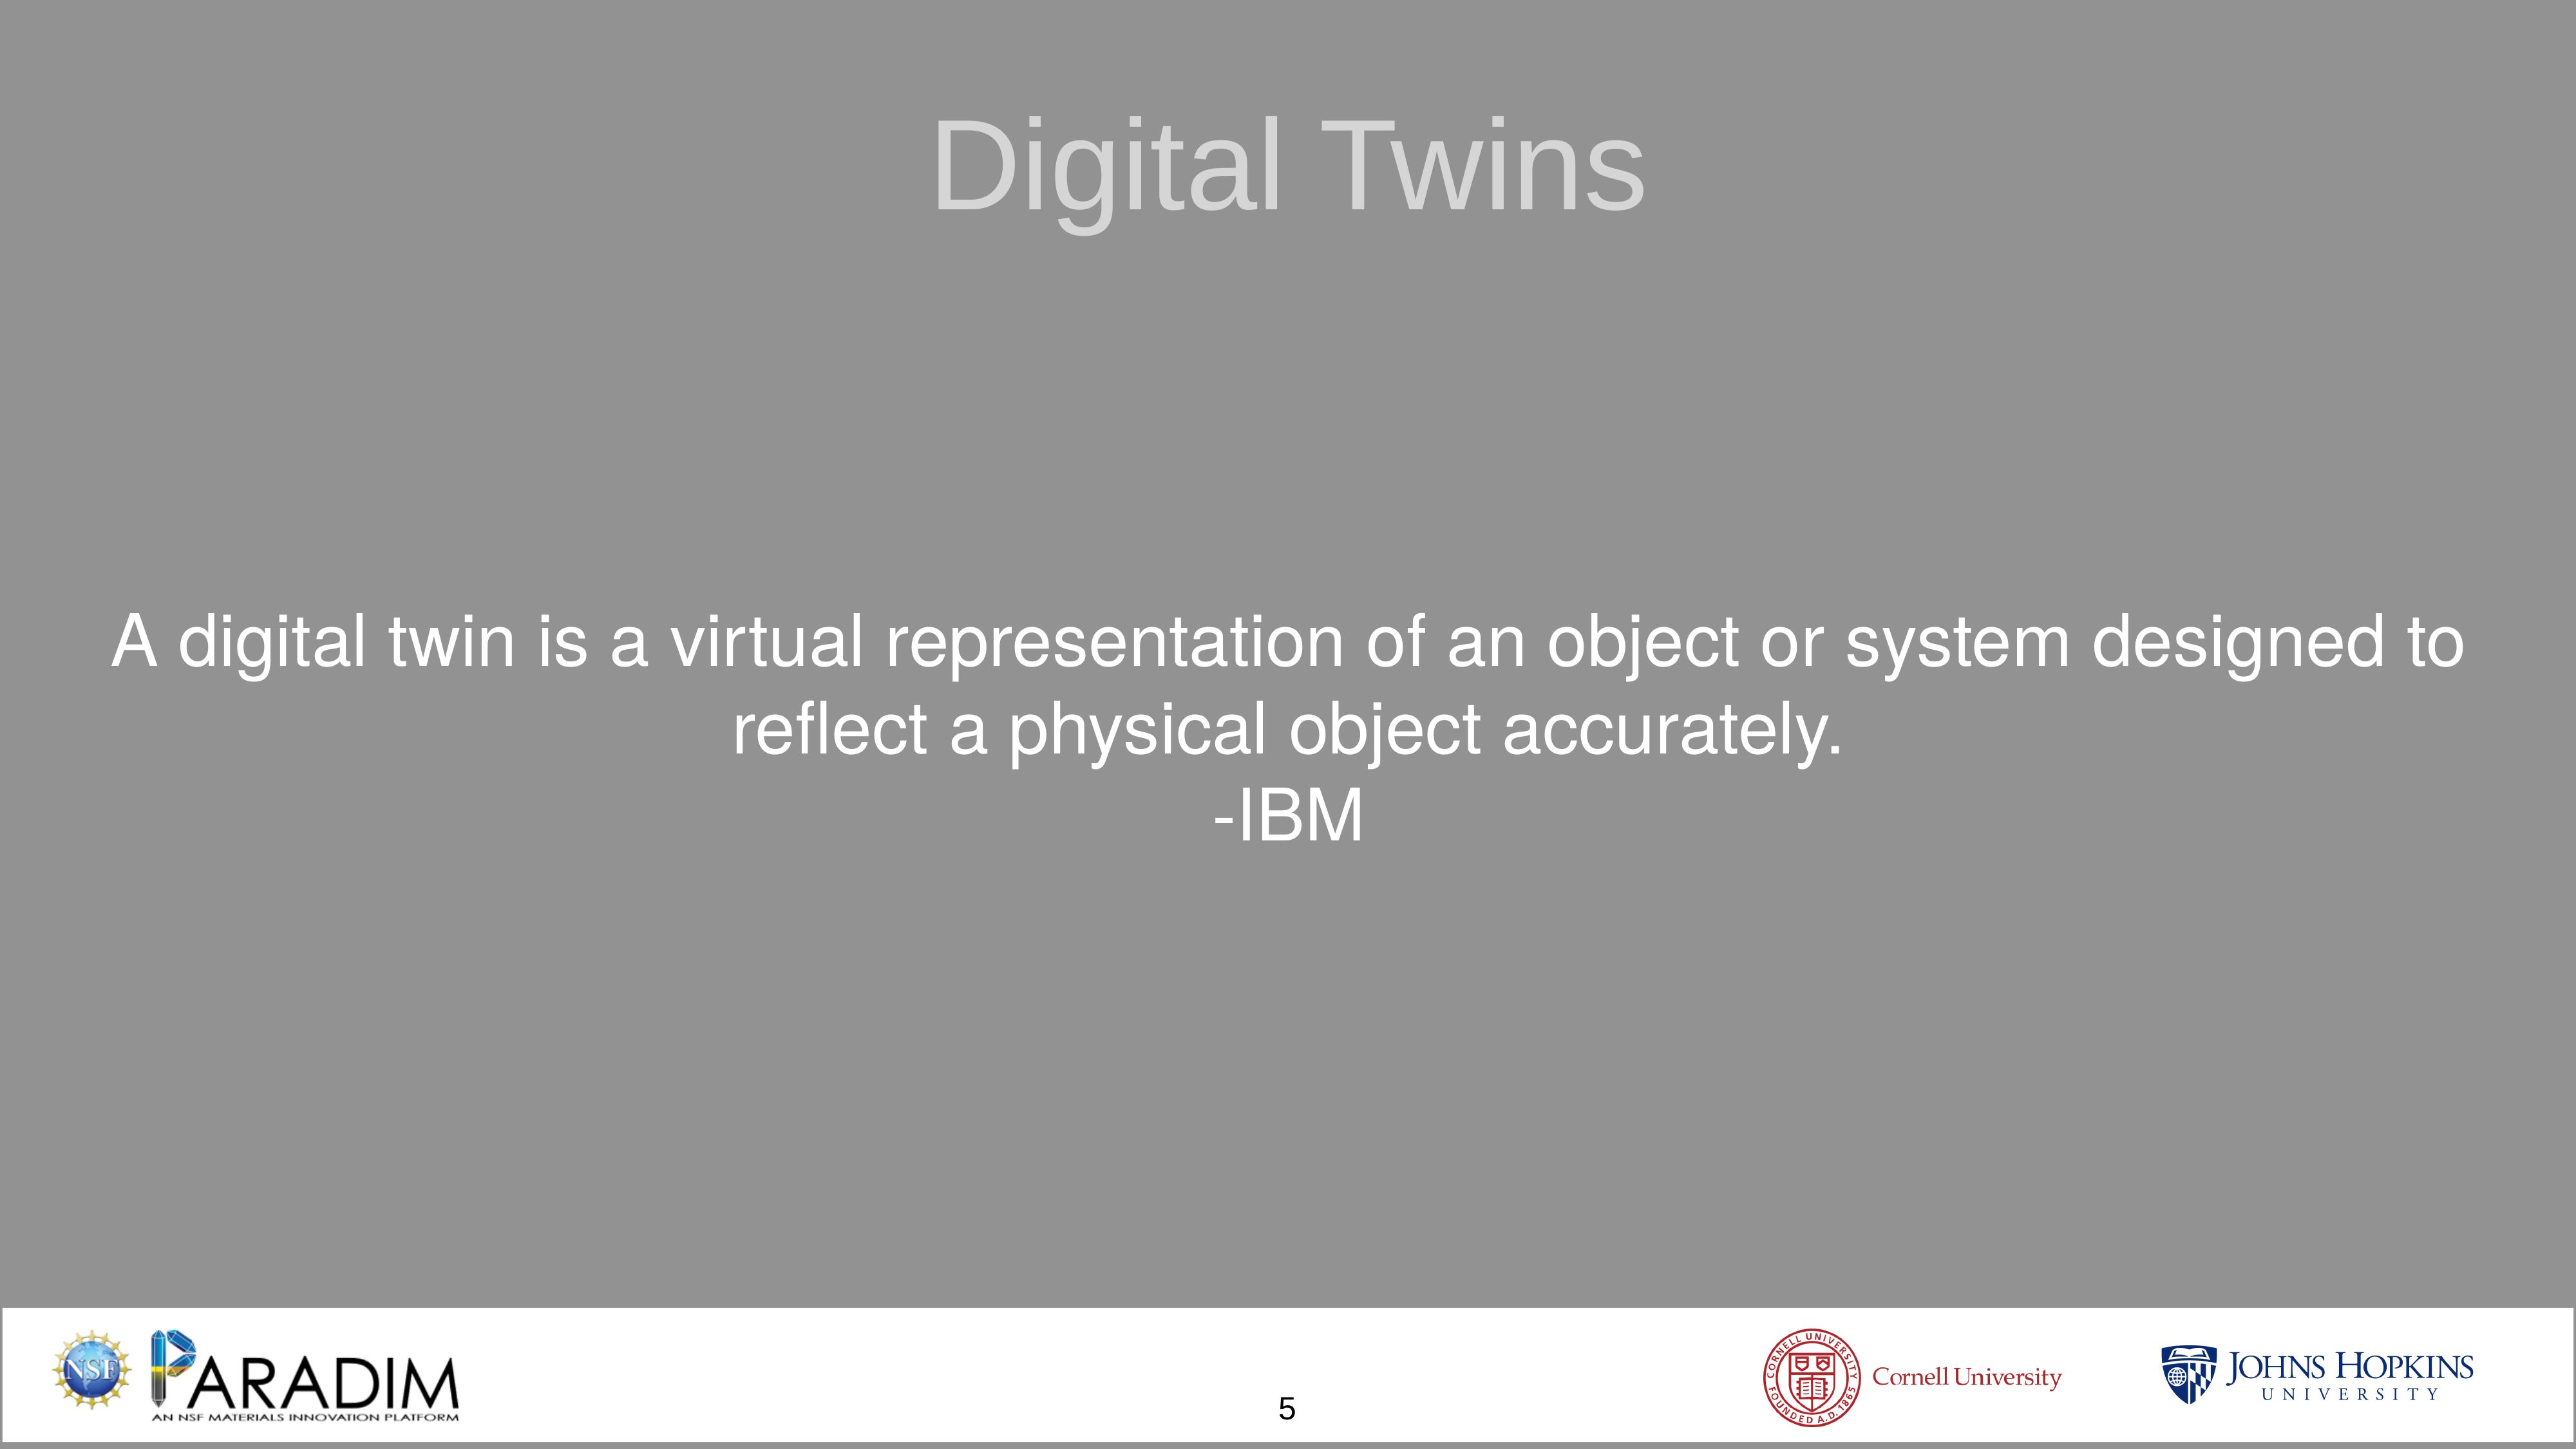

Digital Twins
A digital twin is a virtual representation of an object or system designed to reflect a physical object accurately.
-IBM
5